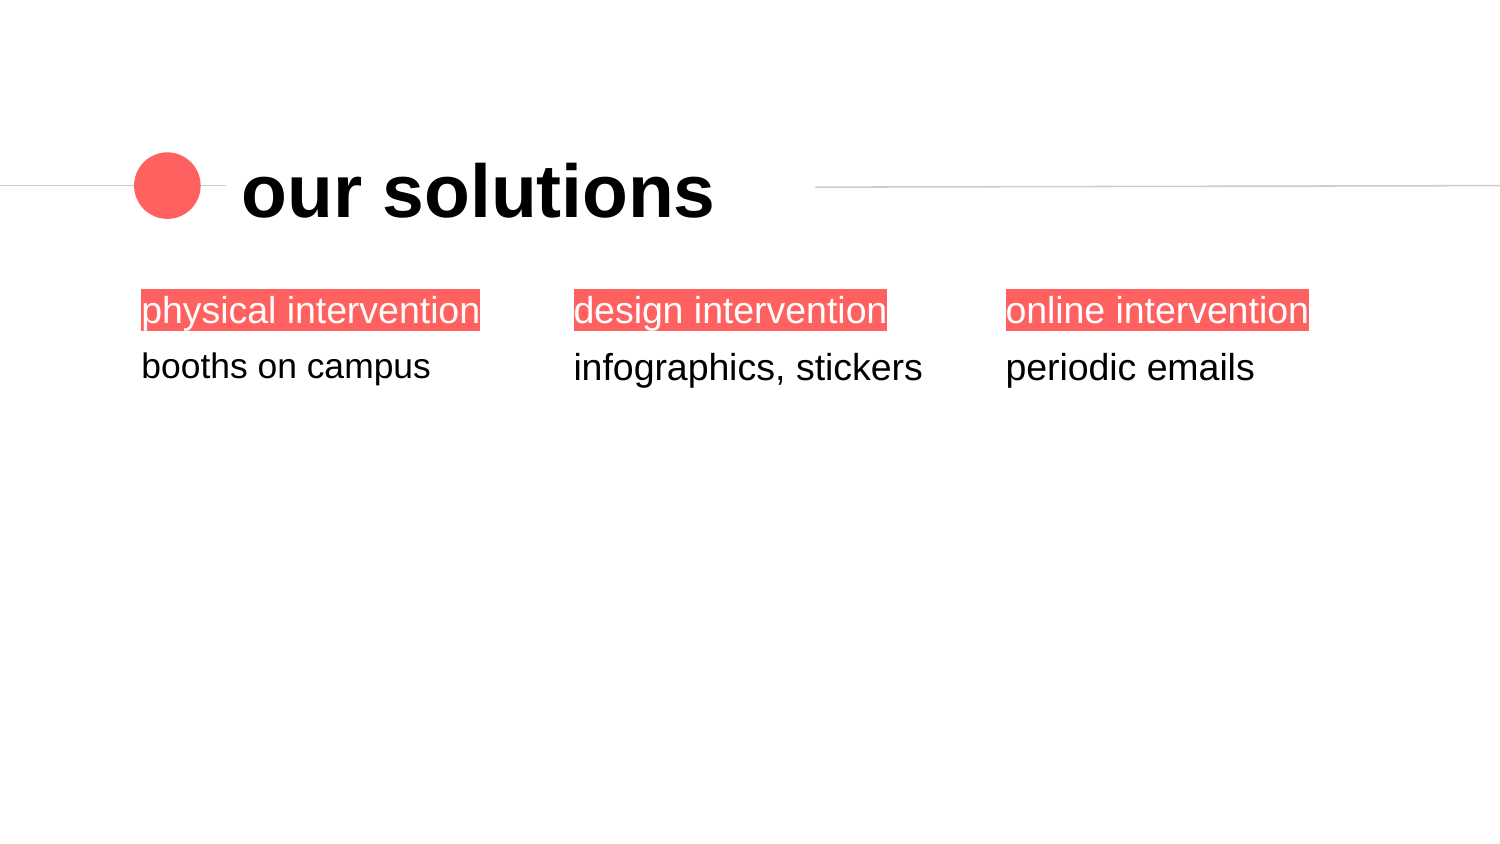

# our solutions
physical intervention
booths on campus

design intervention
infographics, stickers
online intervention
periodic emails